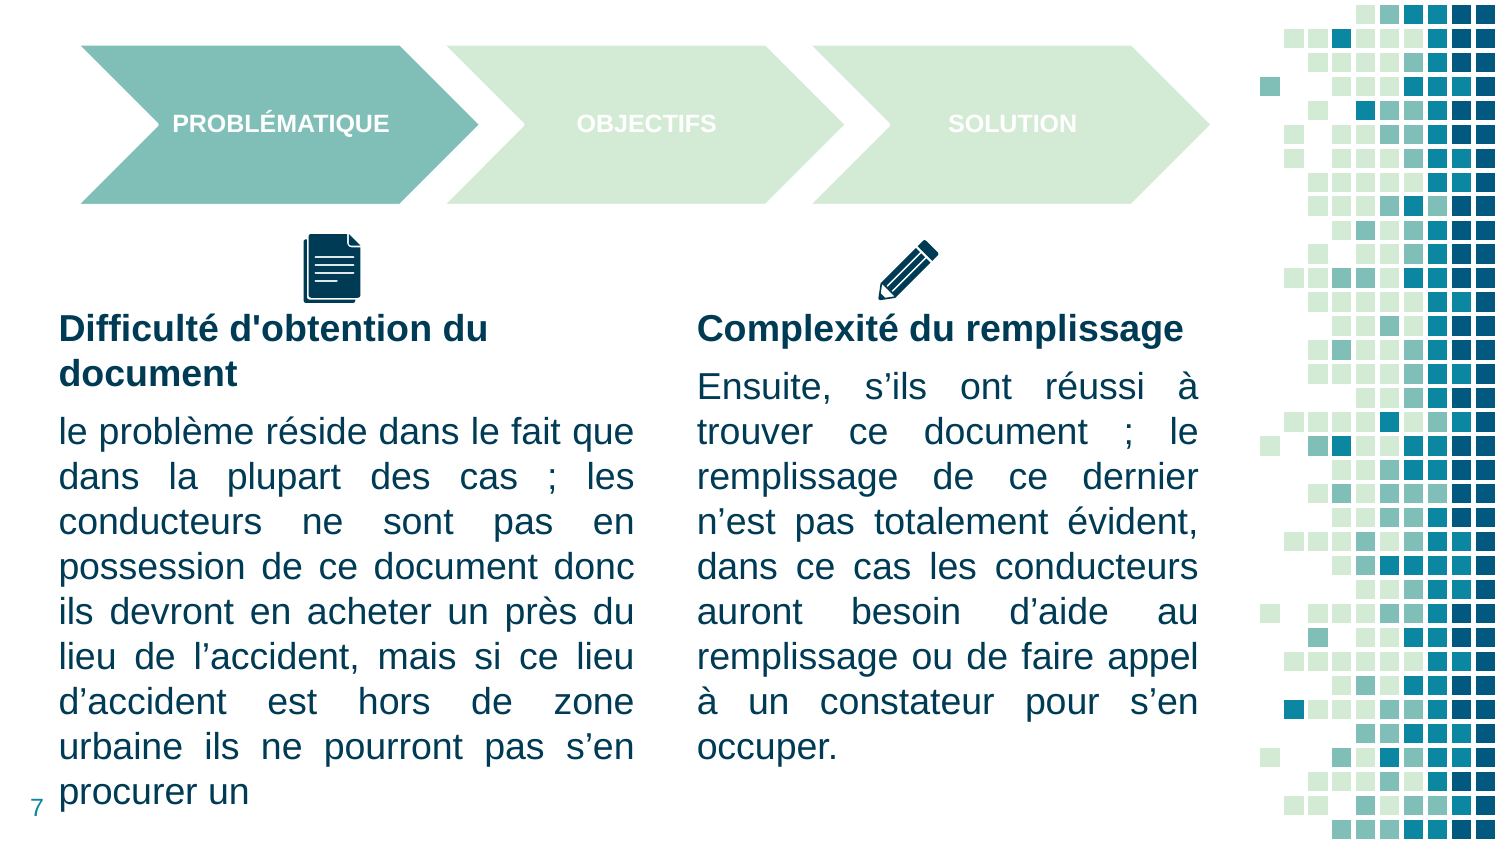

PROBLÉMATIQUE
OBJECTIFS
SOLUTION

Difficulté d'obtention du document
le problème réside dans le fait que dans la plupart des cas ; les conducteurs ne sont pas en possession de ce document donc ils devront en acheter un près du lieu de l’accident, mais si ce lieu d’accident est hors de zone urbaine ils ne pourront pas s’en procurer un
Complexité du remplissage
Ensuite, s’ils ont réussi à trouver ce document ; le remplissage de ce dernier n’est pas totalement évident, dans ce cas les conducteurs auront besoin d’aide au remplissage ou de faire appel à un constateur pour s’en occuper.
7